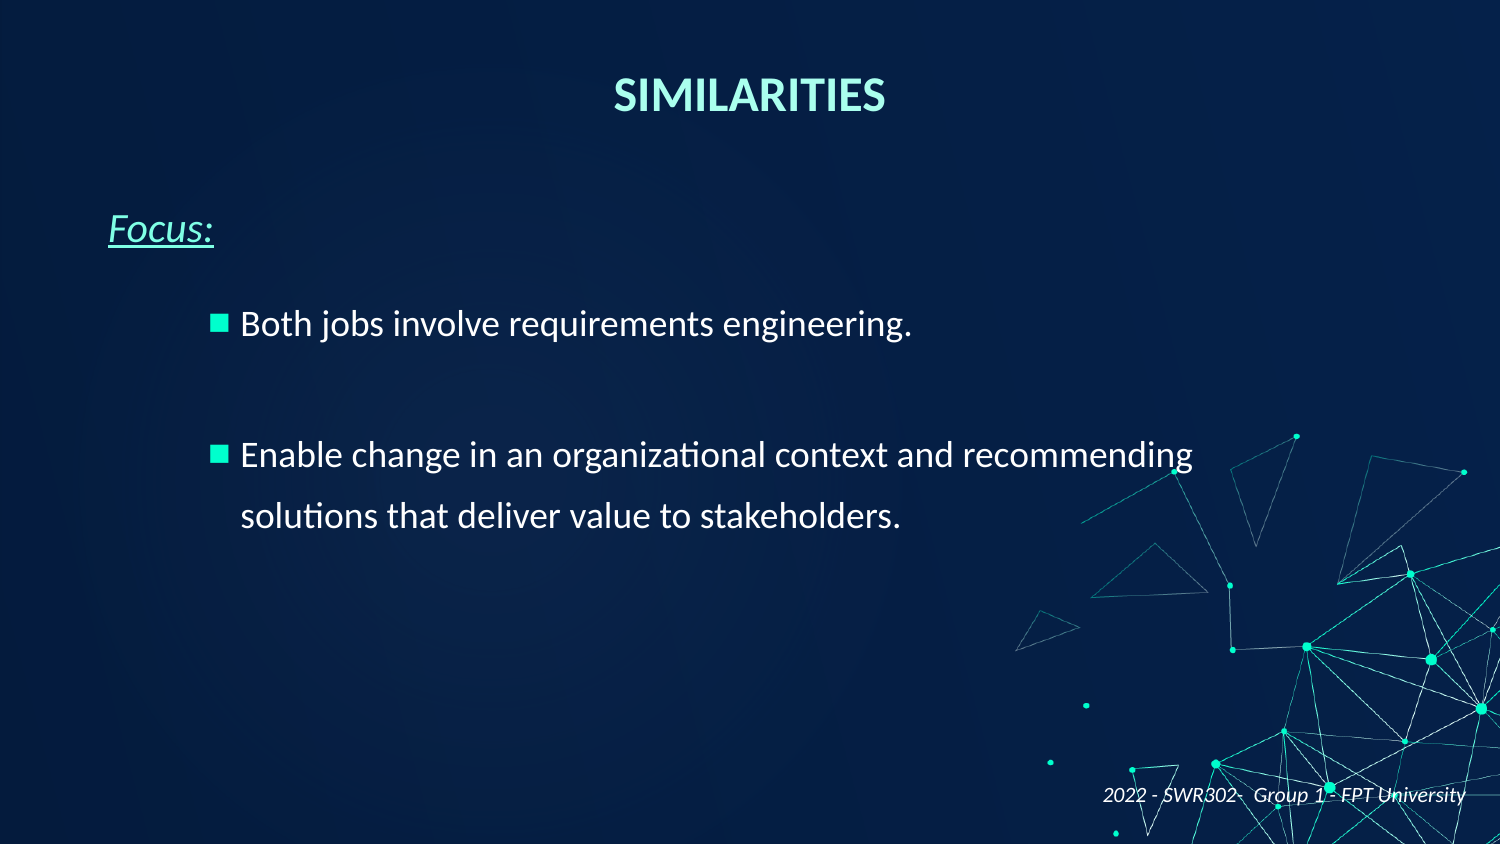

SIMILARITIES
Focus:
Both jobs involve requirements engineering.
Enable change in an organizational context and recommending solutions that deliver value to stakeholders.